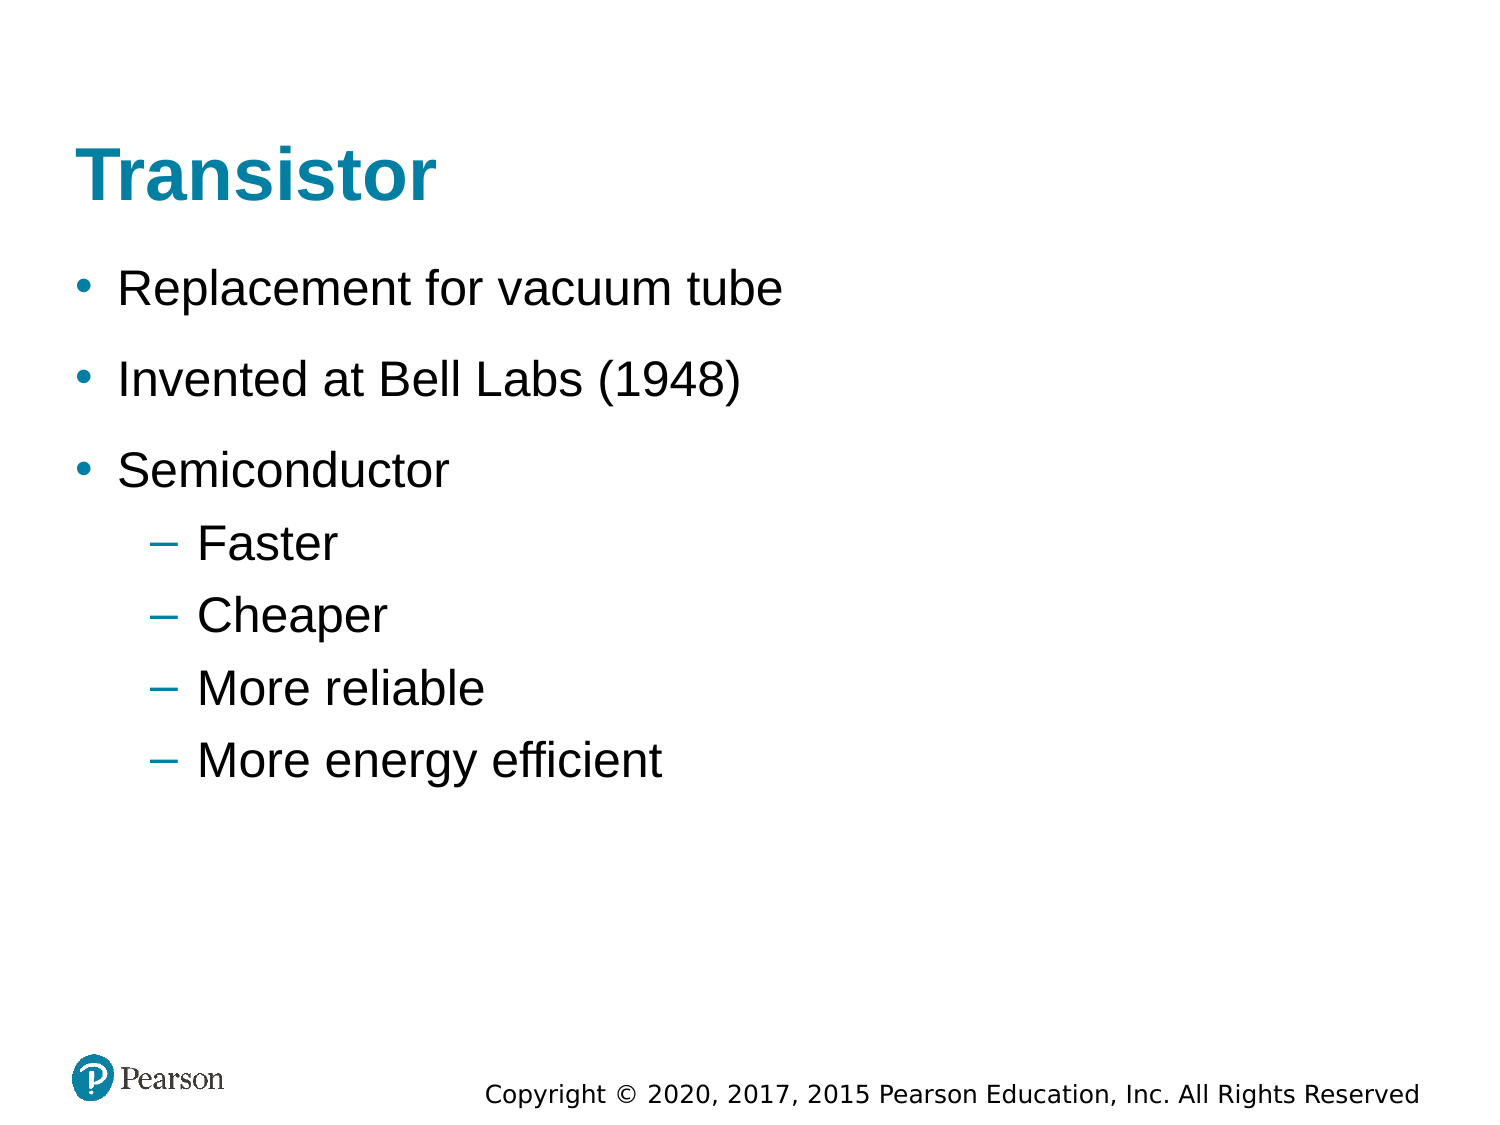

# Transistor
Replacement for vacuum tube
Invented at Bell Labs (1948)
Semiconductor
Faster
Cheaper
More reliable
More energy efficient